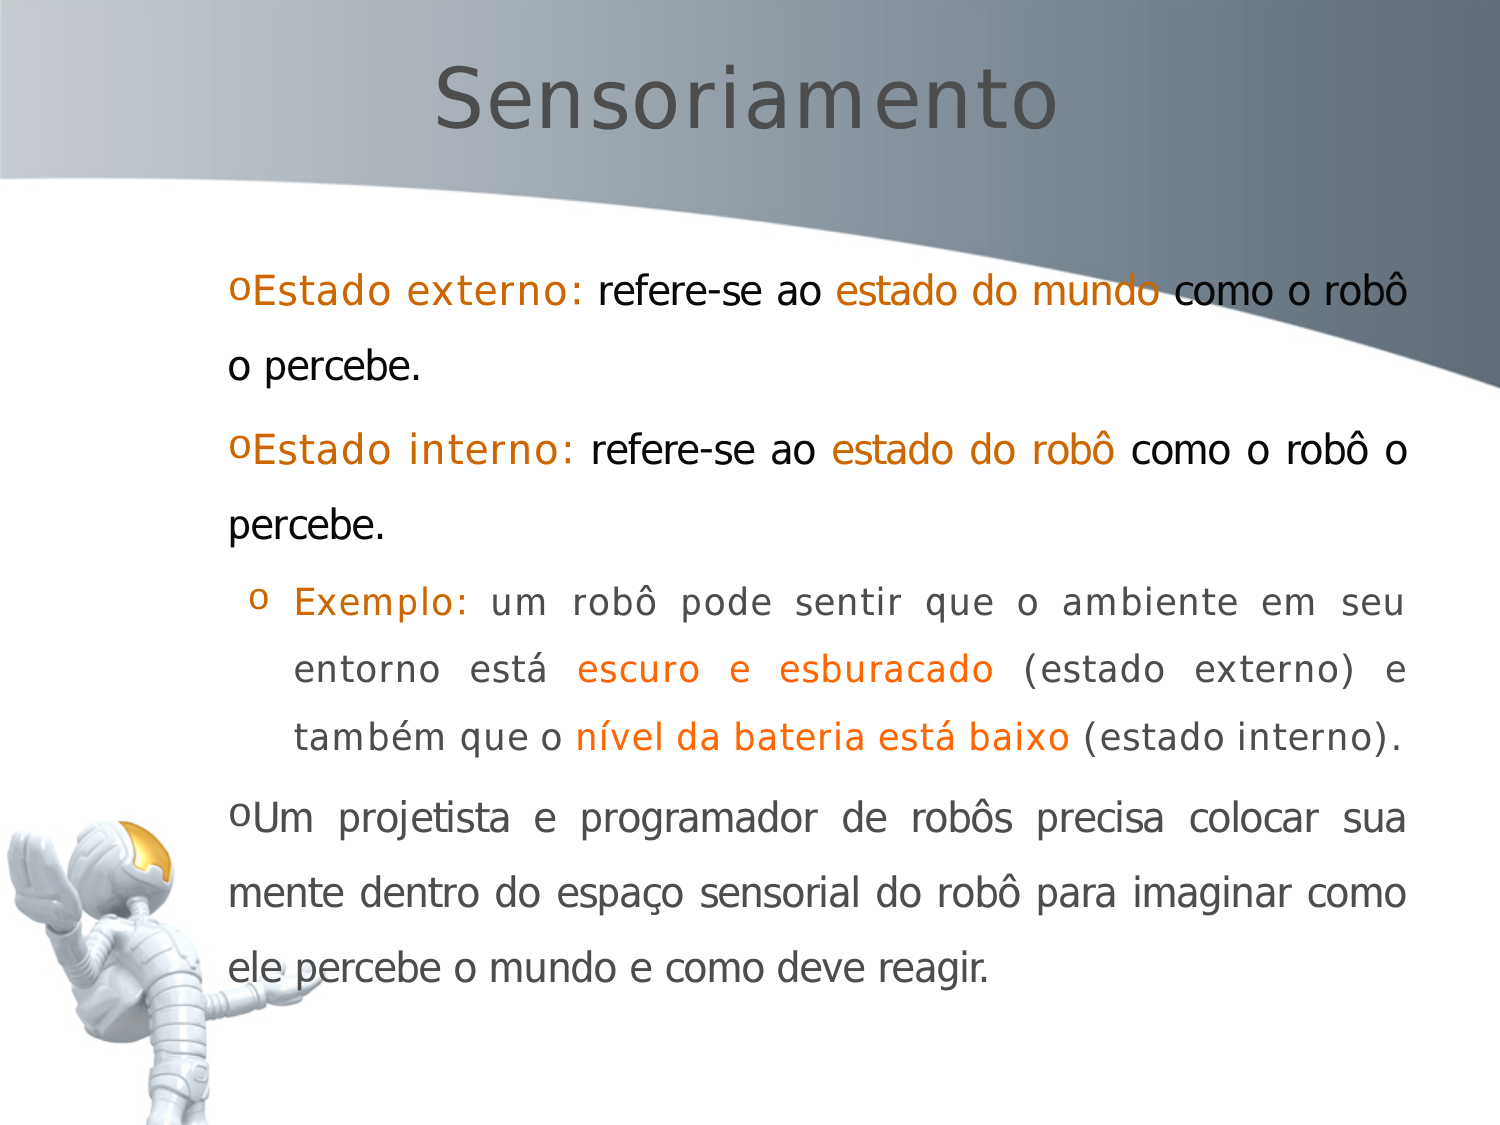

# Sensoriamento
Estado externo: refere-se ao estado do mundo como o robô o percebe.
Estado interno: refere-se ao estado do robô como o robô o percebe.
Exemplo: um robô pode sentir que o ambiente em seu entorno está escuro e esburacado (estado externo) e também que o nível da bateria está baixo (estado interno).
Um projetista e programador de robôs precisa colocar sua mente dentro do espaço sensorial do robô para imaginar como ele percebe o mundo e como deve reagir.